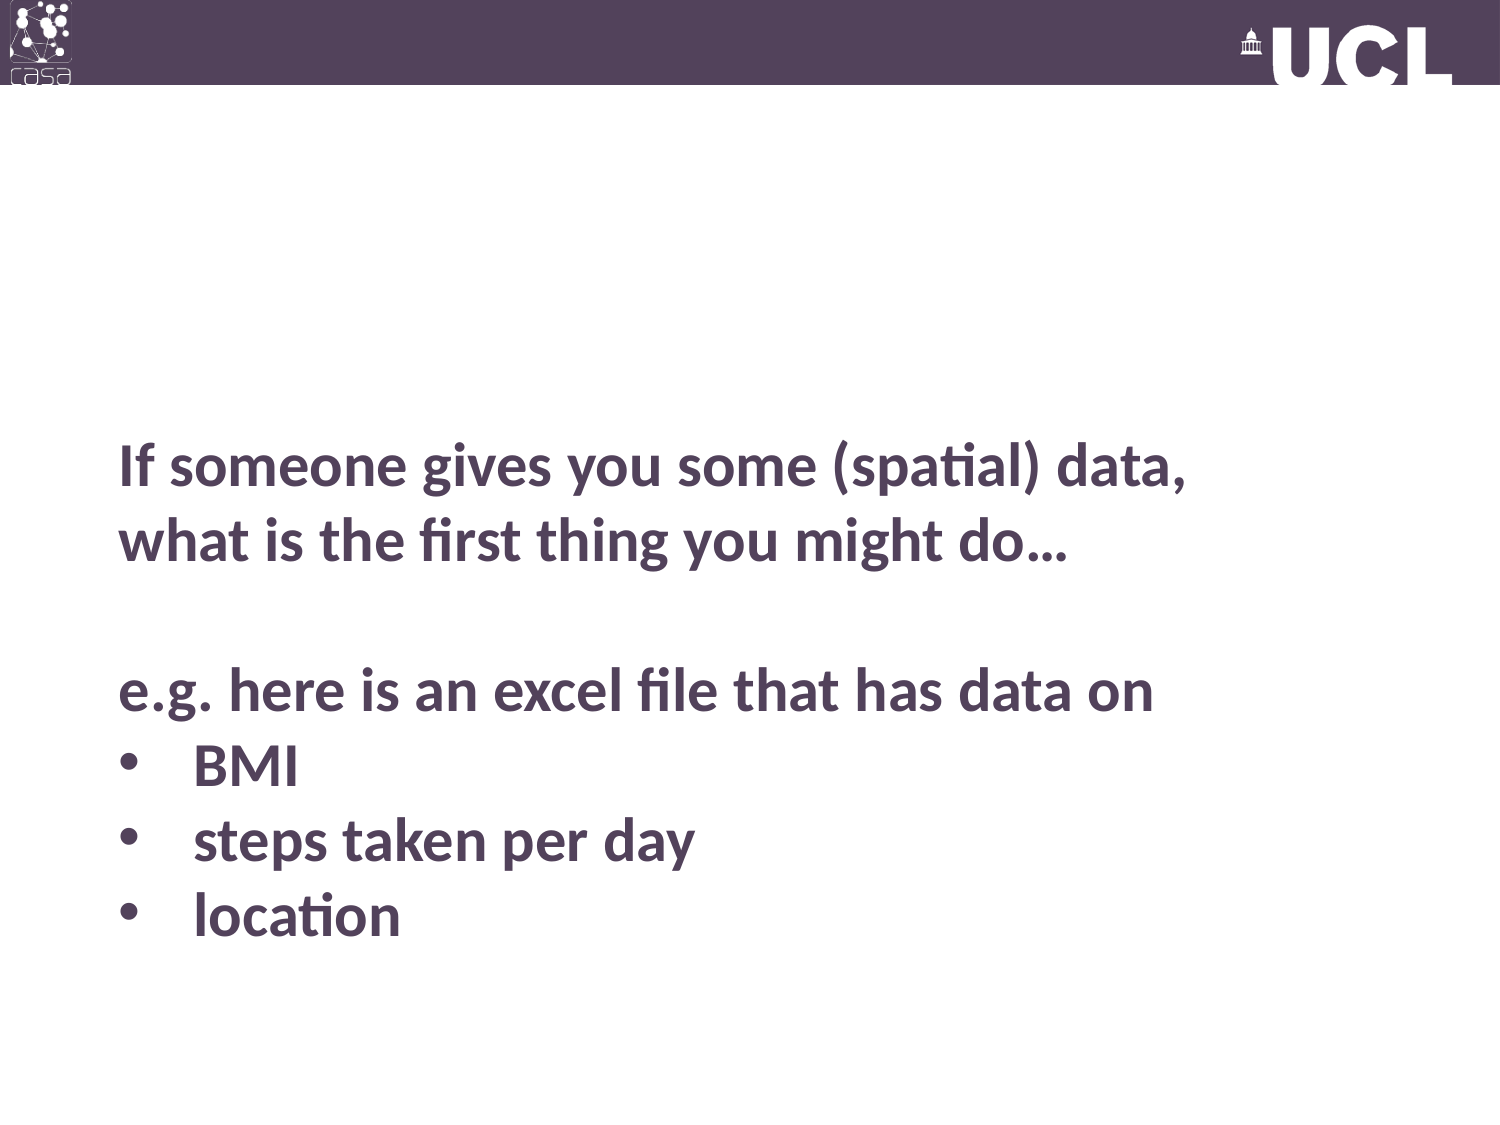

If someone gives you some (spatial) data, what is the first thing you might do…

e.g. here is an excel file that has data on
BMI
steps taken per day
location